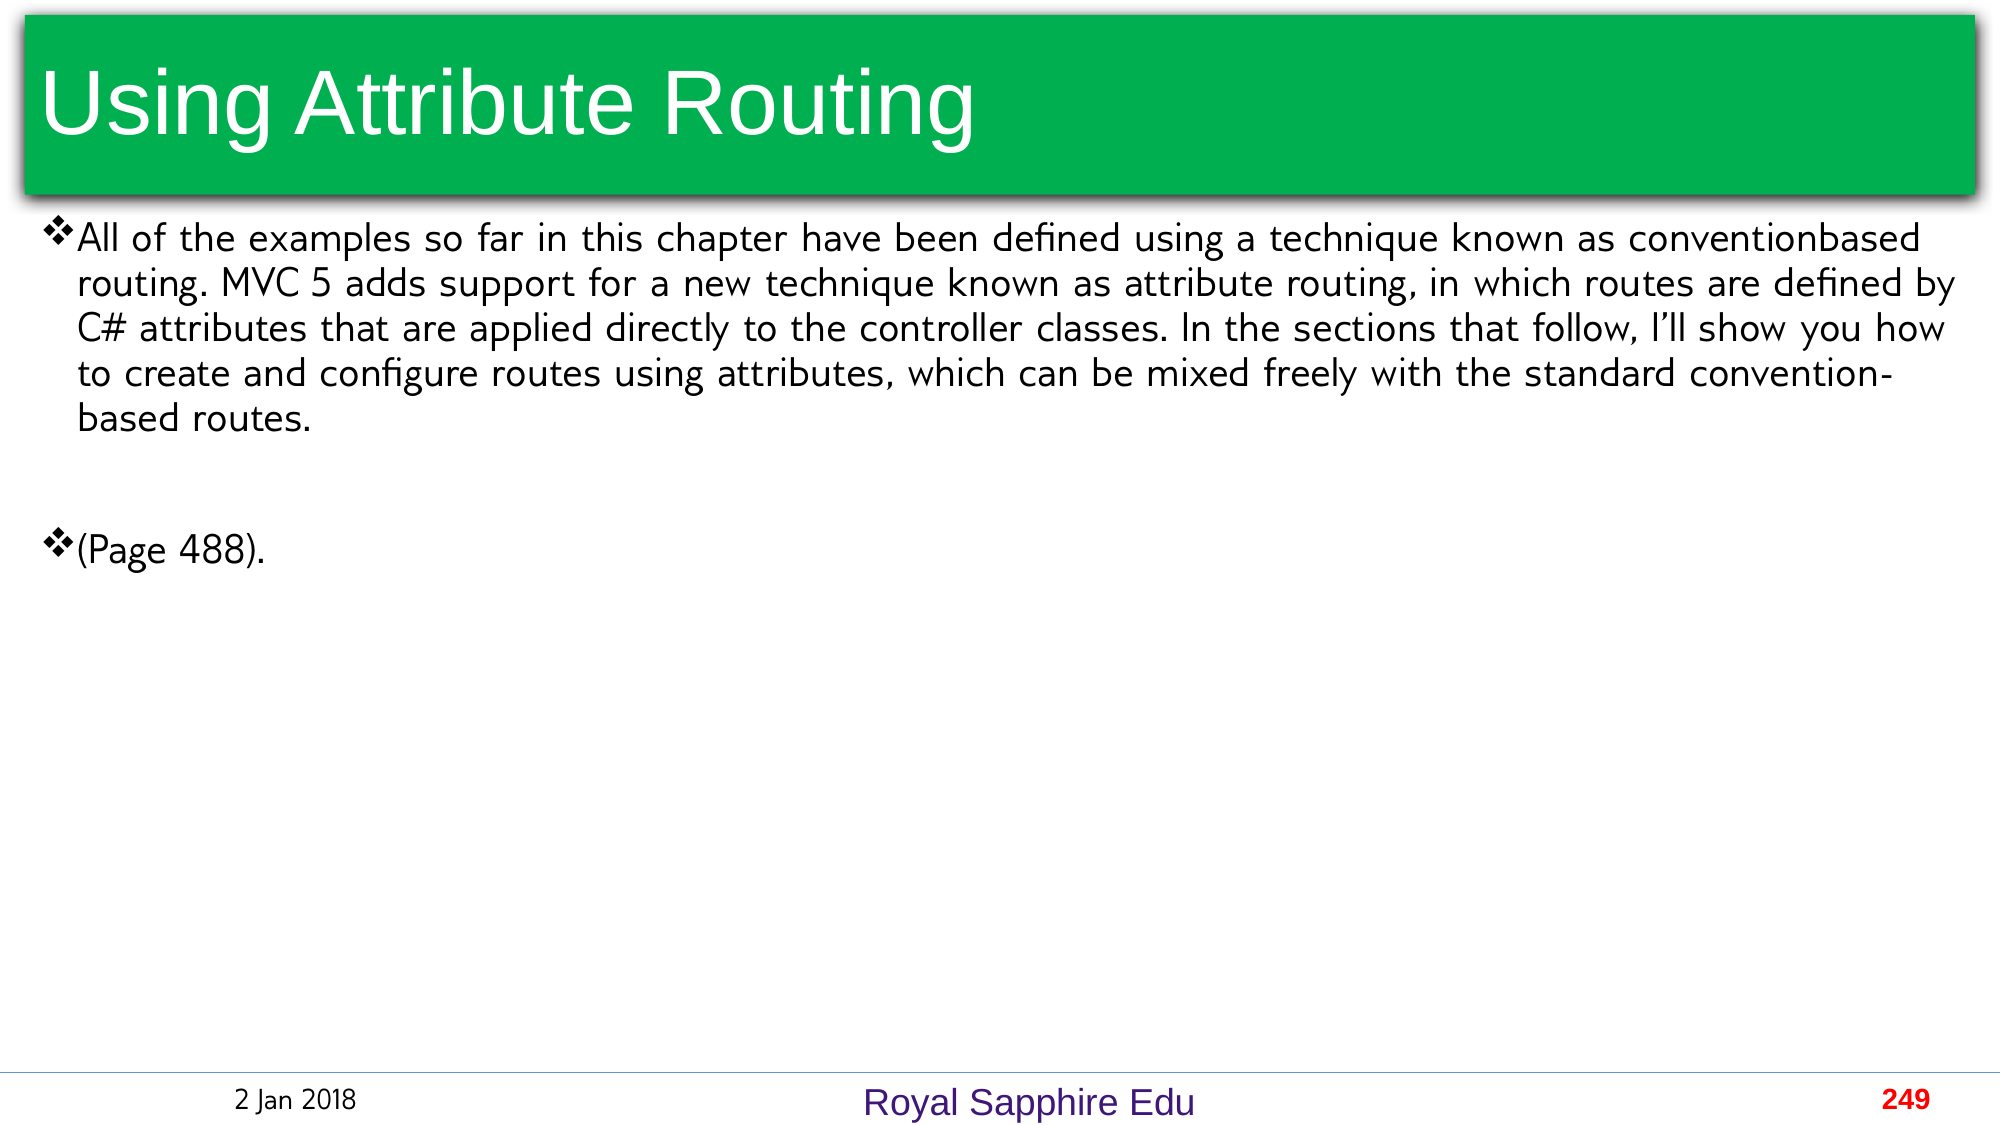

# Using Attribute Routing
All of the examples so far in this chapter have been defined using a technique known as conventionbased routing. MVC 5 adds support for a new technique known as attribute routing, in which routes are defined by C# attributes that are applied directly to the controller classes. In the sections that follow, I’ll show you how to create and configure routes using attributes, which can be mixed freely with the standard convention-based routes.

(Page 488).
2 Jan 2018
249